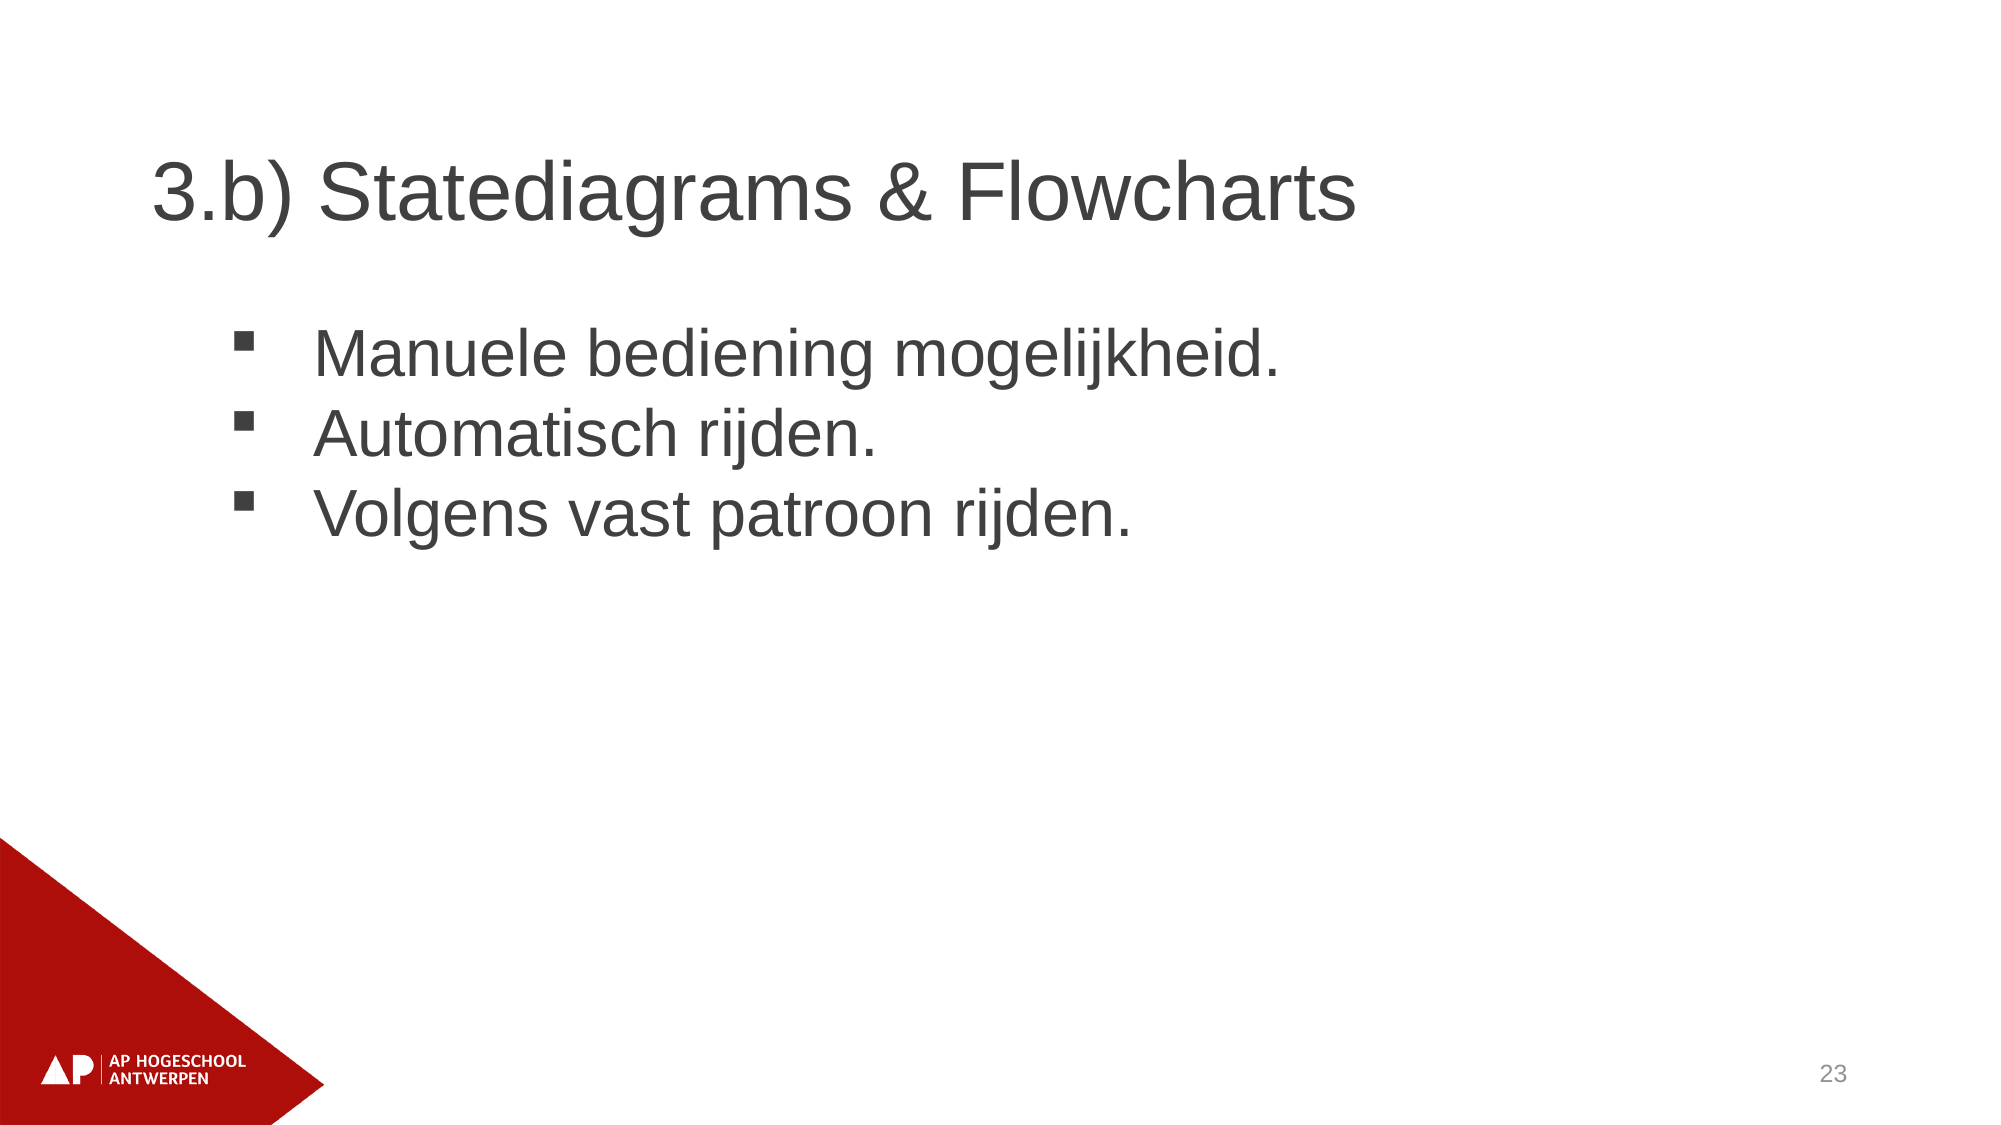

3.b) Statediagrams & Flowcharts
Manuele bediening mogelijkheid.
Automatisch rijden.
Volgens vast patroon rijden.
23